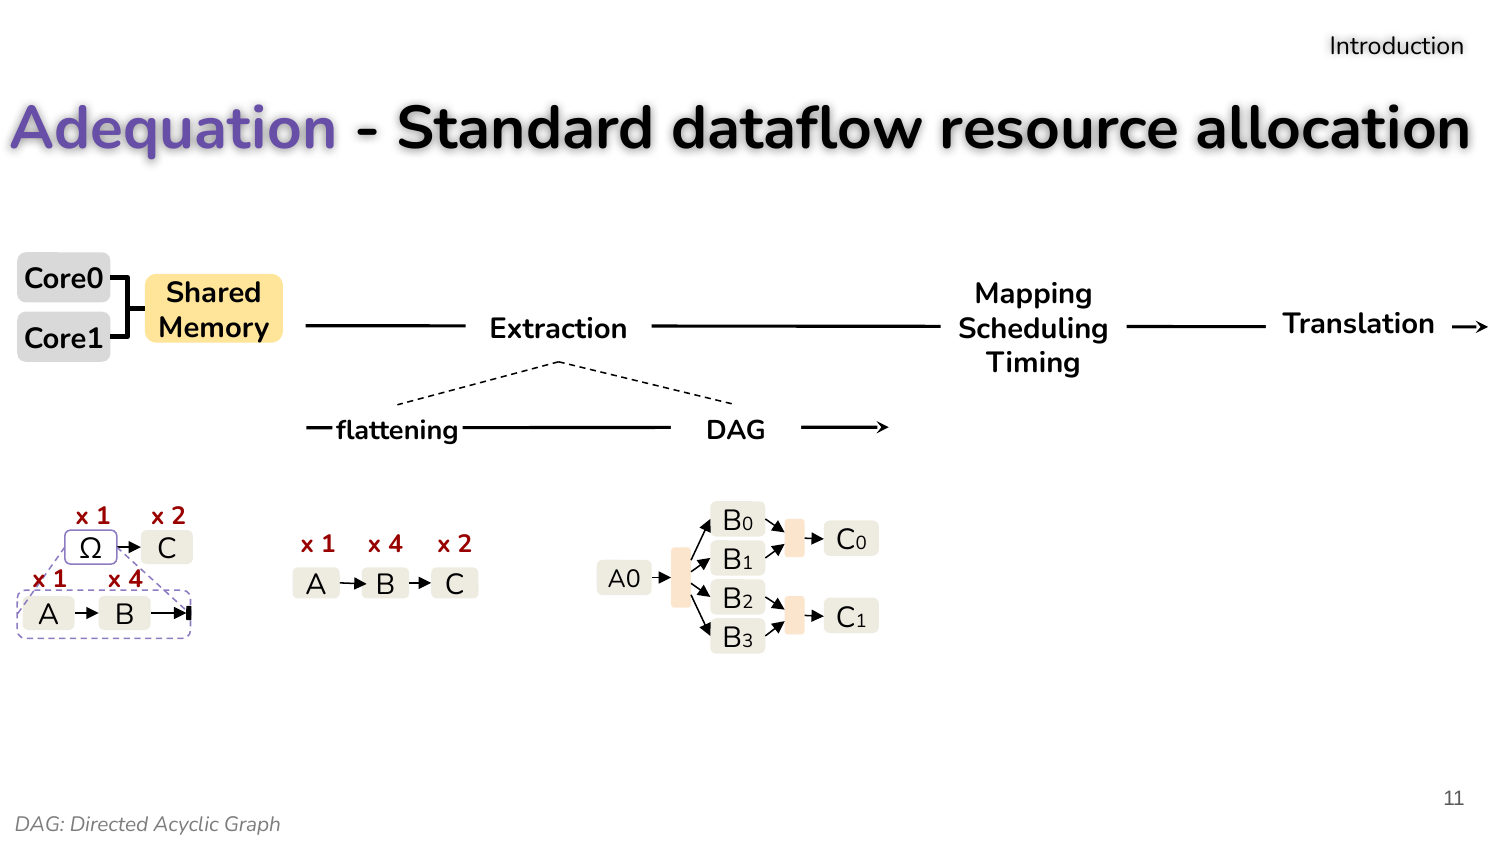

Introduction
# Adequation - Standard dataflow resource allocation
Core0
Shared Memory
Core1
Translation
Extraction
Mapping
Scheduling
Timing
flattening
DAG
x 1
x 2

x 1
x 4
C
Ω

A
B

B0

C0
x 1
x 4
x 2
A
B
C
B1

A0
B2

C1
B3
11
DAG: Directed Acyclic Graph